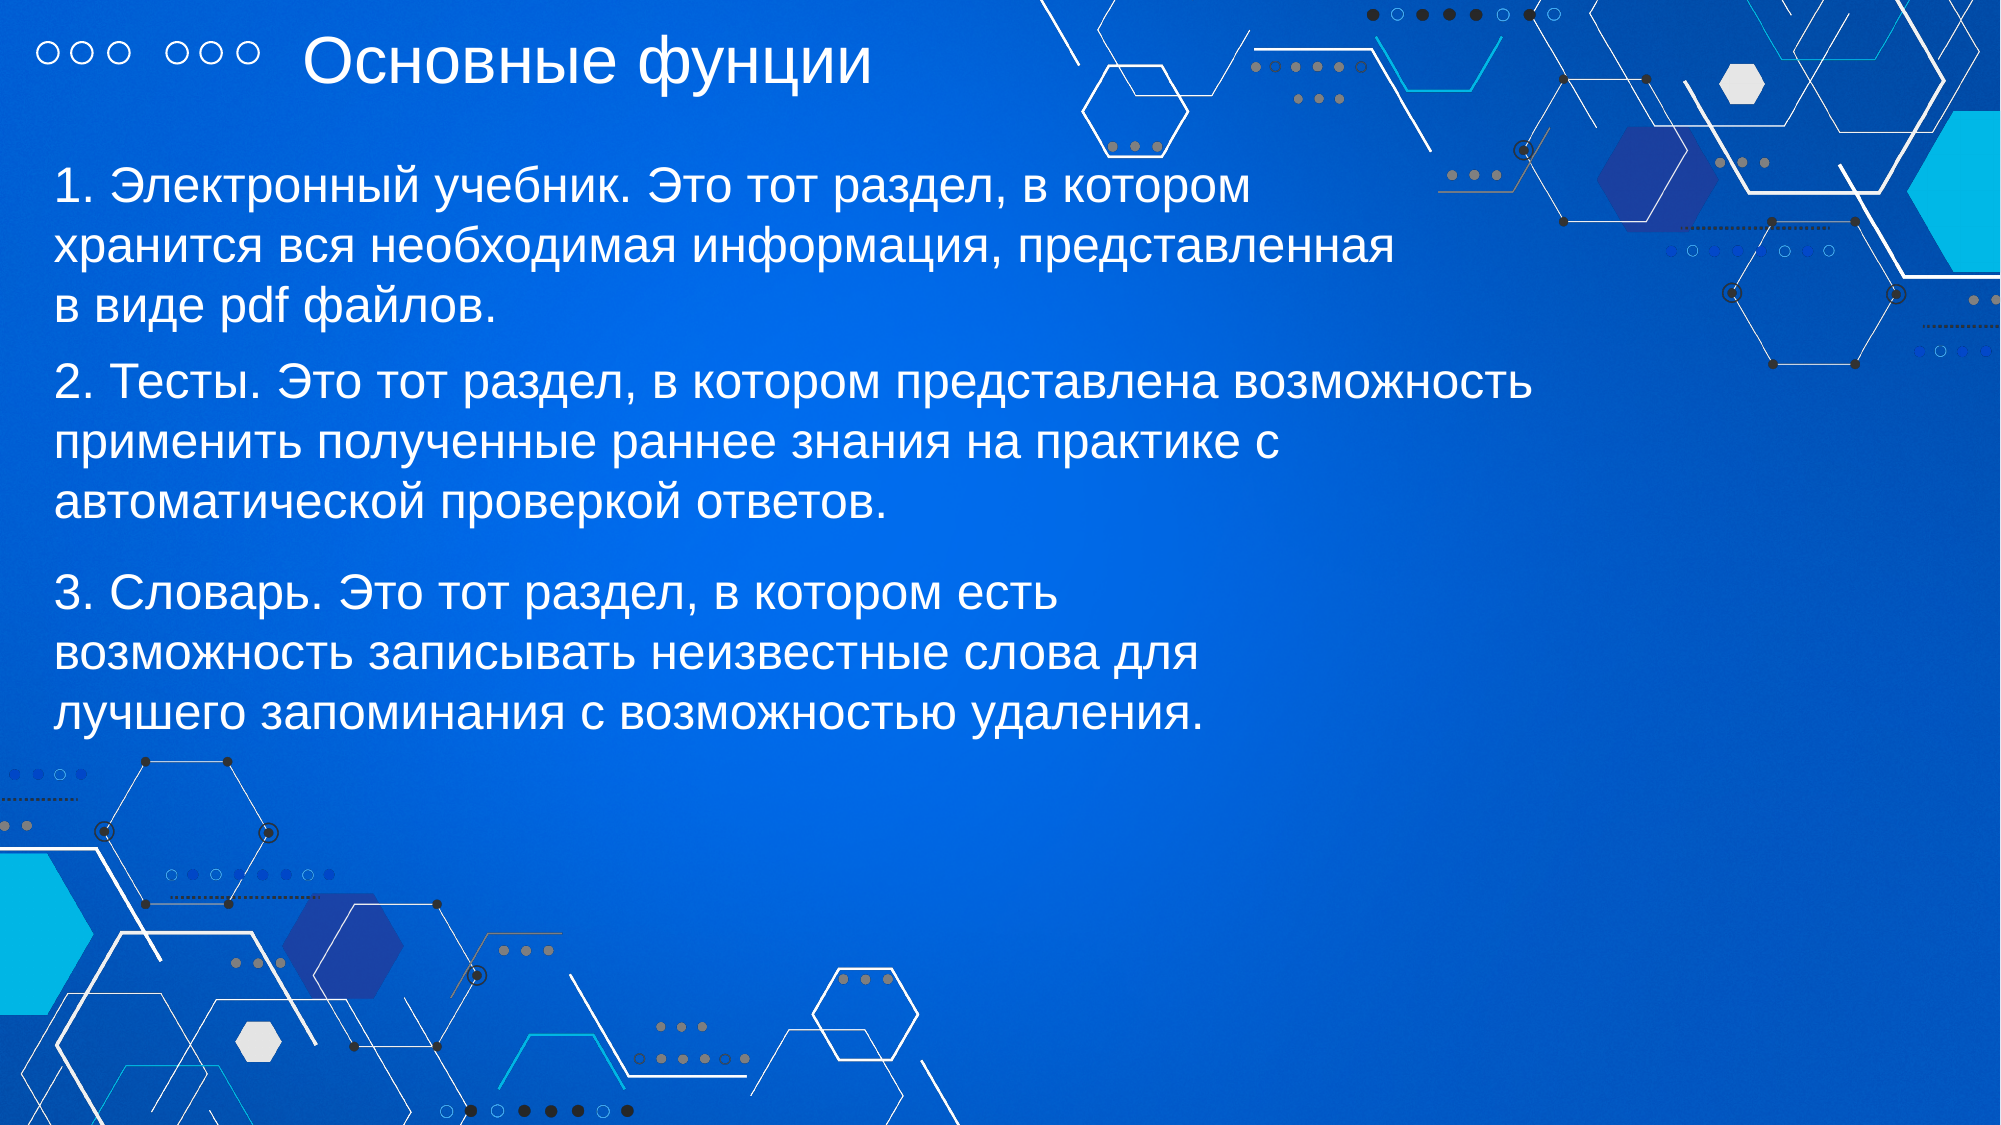

Основные фунции
1. Электронный учебник. Это тот раздел, в котором хранится вся необходимая информация, представленная в виде pdf файлов.
2. Тесты. Это тот раздел, в котором представлена возможность применить полученные раннее знания на практике с автоматической проверкой ответов.
3. Словарь. Это тот раздел, в котором есть возможность записывать неизвестные слова для лучшего запоминания с возможностью удаления.
4